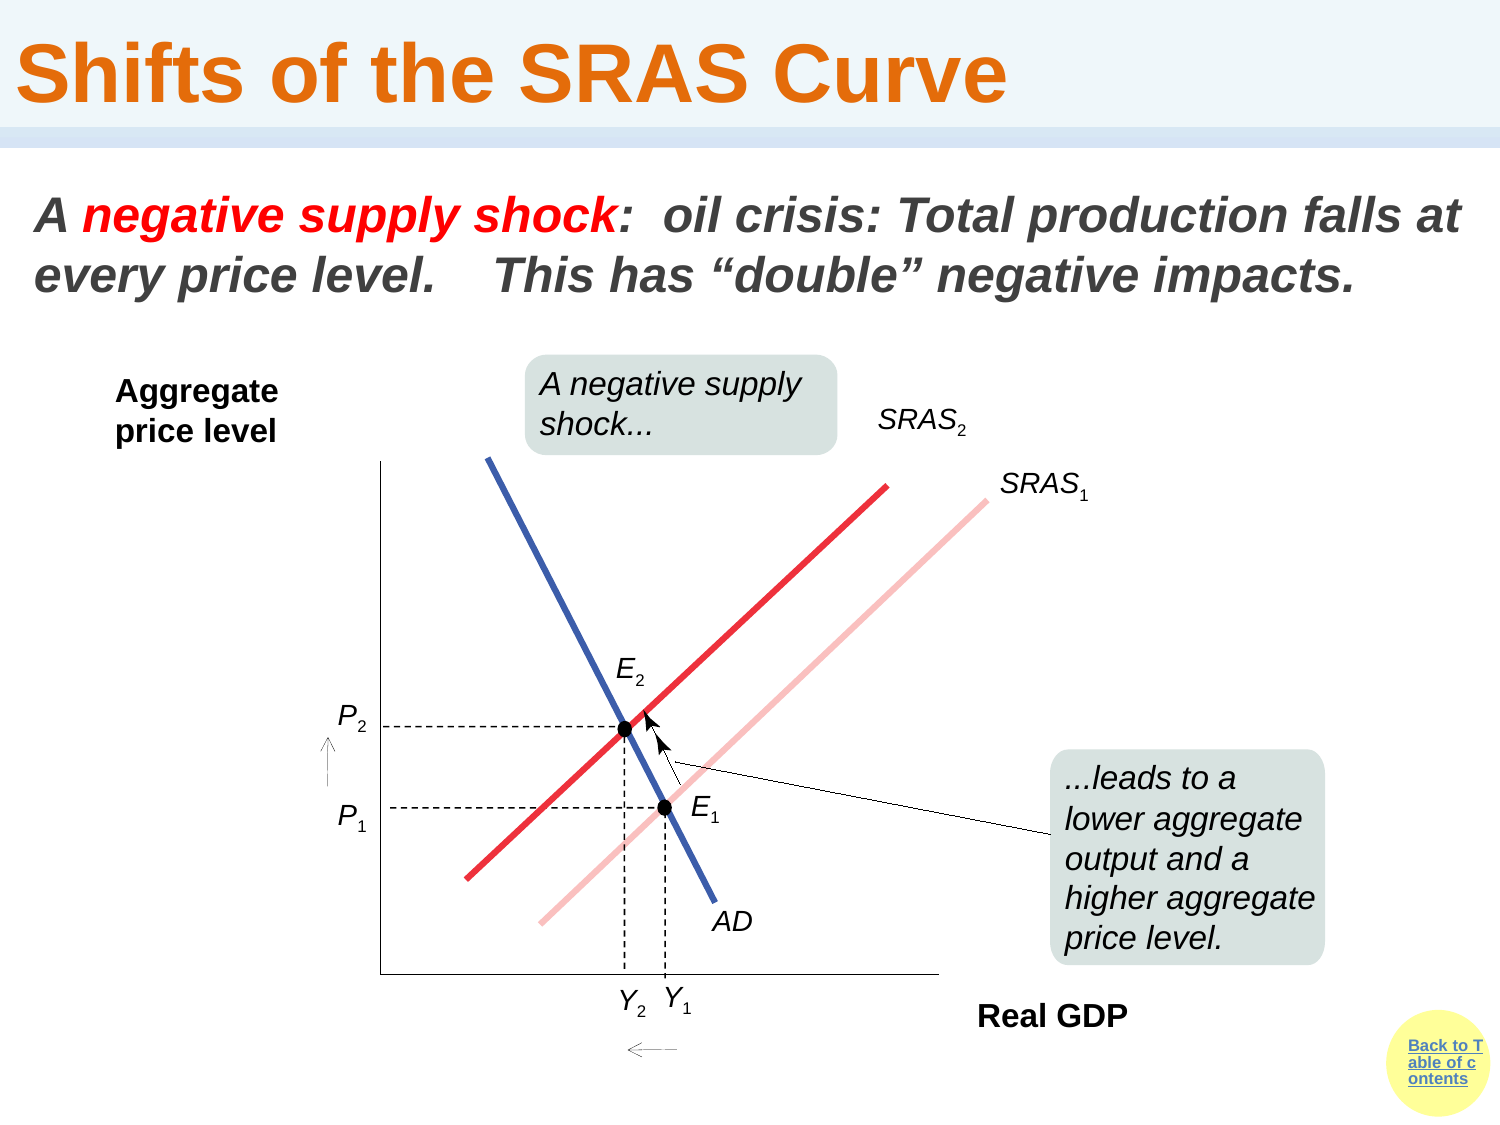

# Shifts of the SRAS Curve
A negative supply shock:  oil crisis: Total production falls at every price level.    This has “double” negative impacts.

A negative supply shock...
Aggregate price level
SRAS2

SRAS1

E2
P2

...leads to a lower aggregate output and a higher aggregate price level.

E1
P1

AD
Y1
Y2
Real GDP